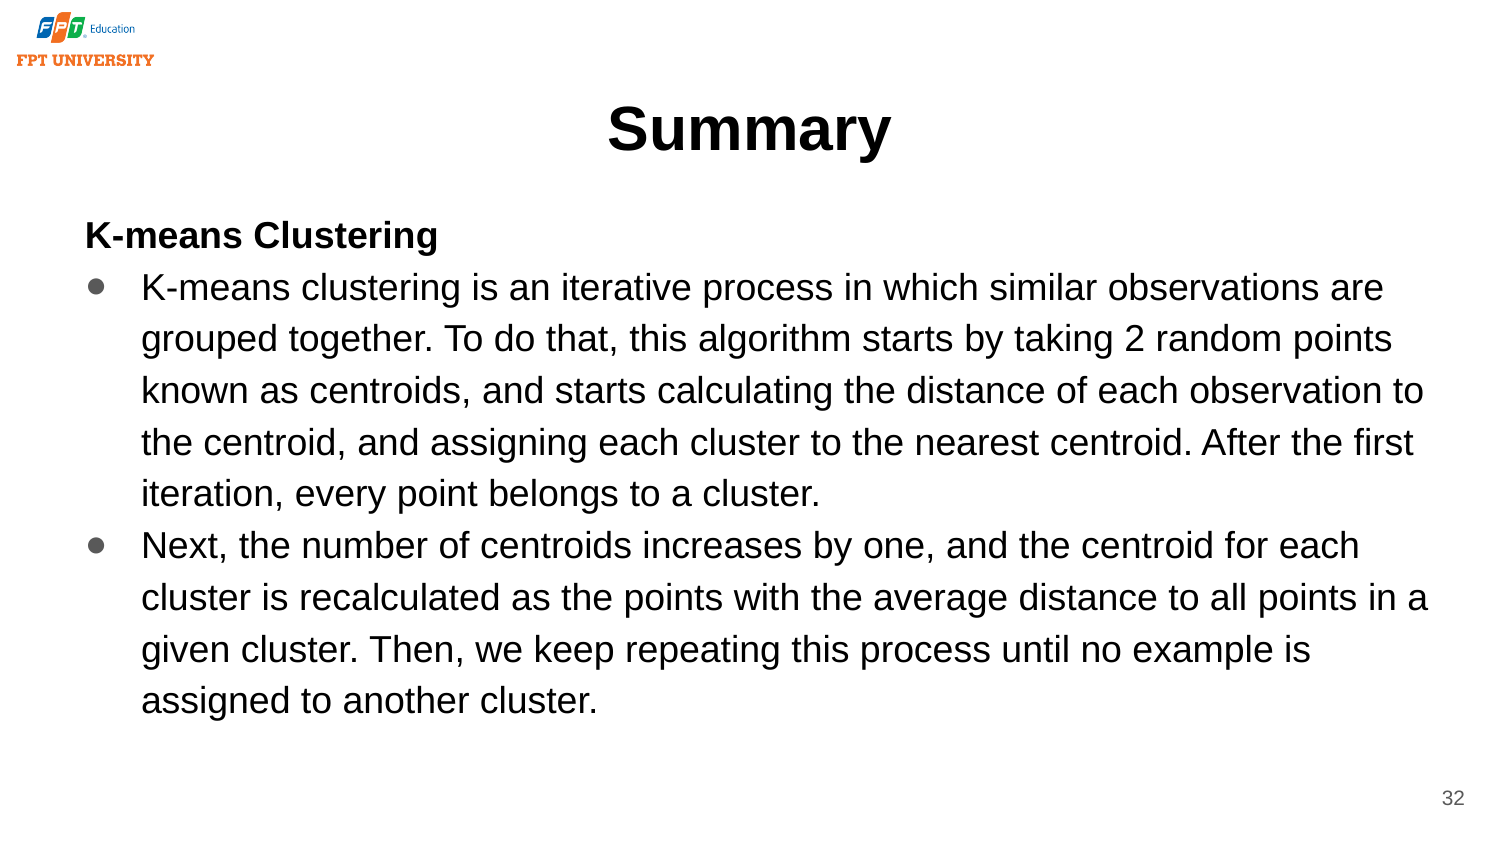

# Summary
K-means Clustering
K-means clustering is an iterative process in which similar observations are grouped together. To do that, this algorithm starts by taking 2 random points known as centroids, and starts calculating the distance of each observation to the centroid, and assigning each cluster to the nearest centroid. After the first iteration, every point belongs to a cluster.
Next, the number of centroids increases by one, and the centroid for each cluster is recalculated as the points with the average distance to all points in a given cluster. Then, we keep repeating this process until no example is assigned to another cluster.

32